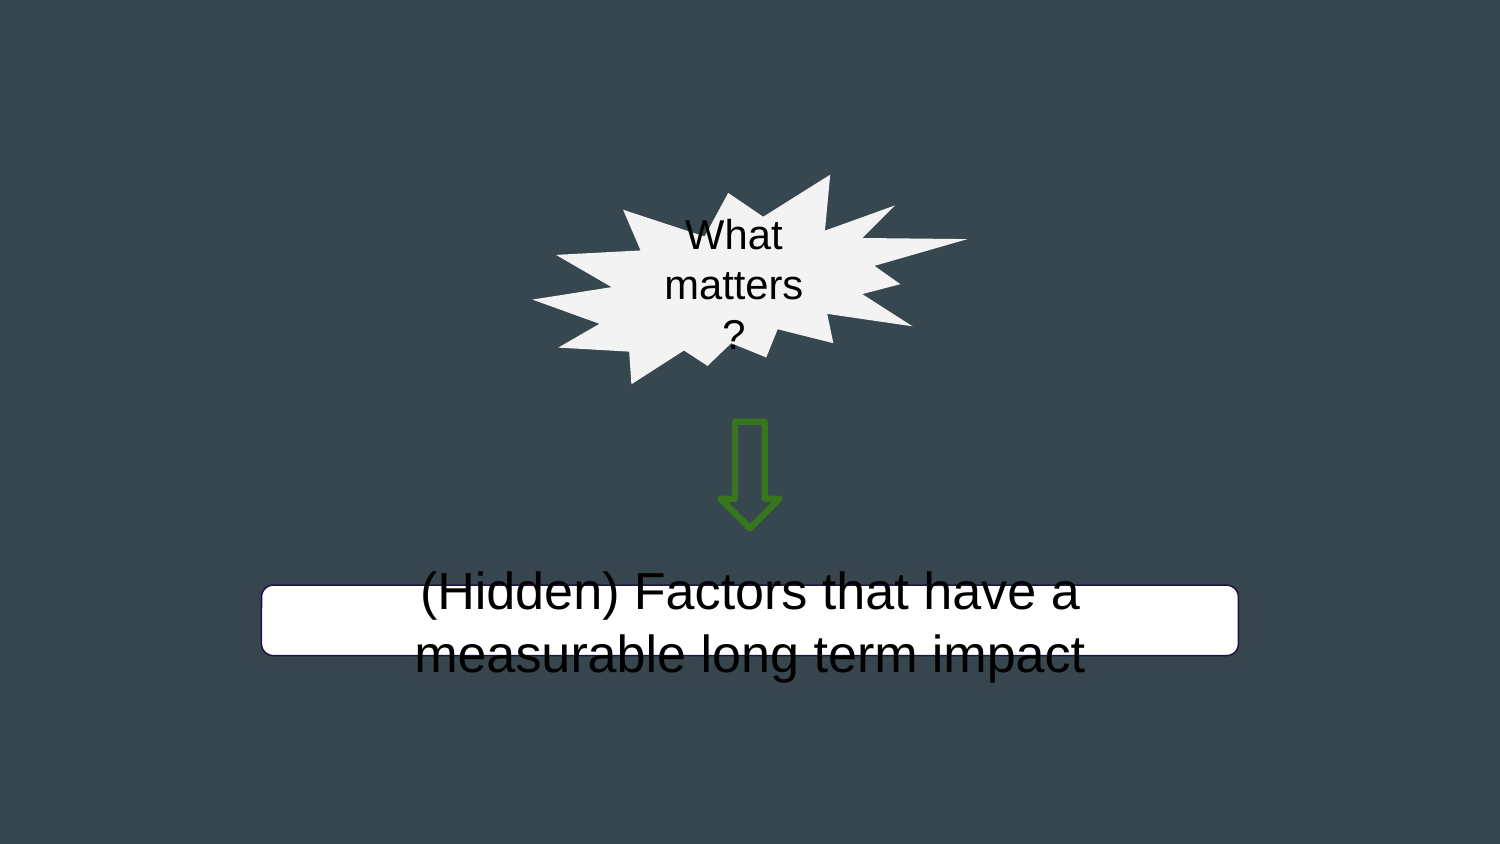

What matters?

(Hidden) Factors that have a measurable long term impact